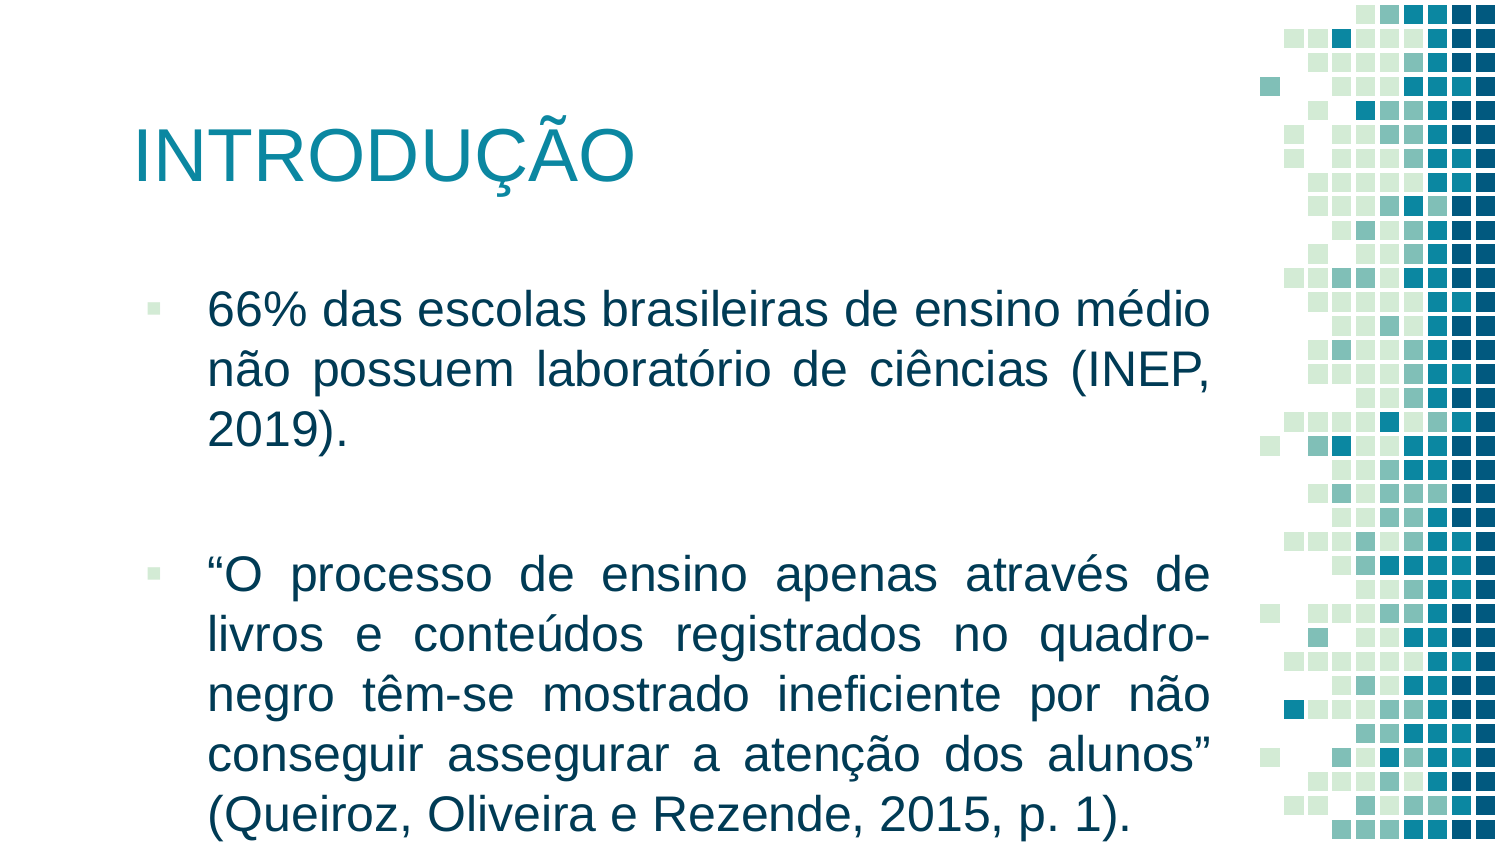

# INTRODUÇÃO
66% das escolas brasileiras de ensino médio não possuem laboratório de ciências (INEP, 2019).

“O processo de ensino apenas através de livros e conteúdos registrados no quadro-negro têm-se mostrado ineficiente por não conseguir assegurar a atenção dos alunos” (Queiroz, Oliveira e Rezende, 2015, p. 1).